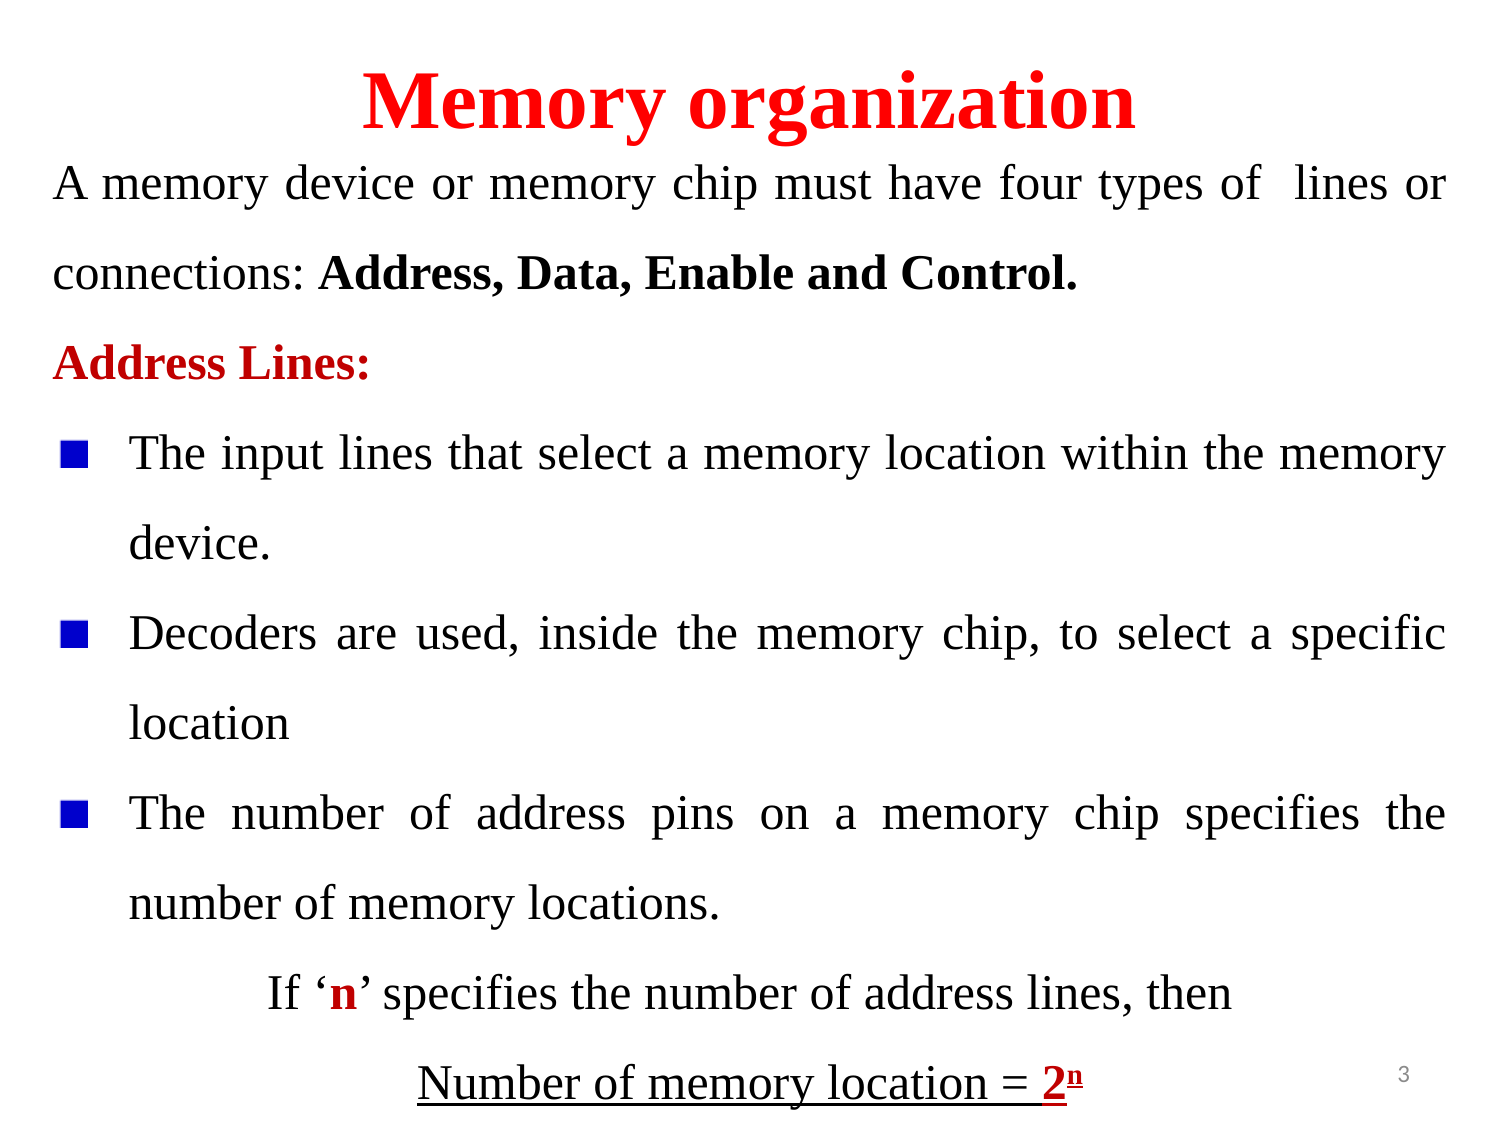

Memory organization
A memory device or memory chip must have four types of  lines or connections: Address, Data, Enable and Control.
Address Lines:
The input lines that select a memory location within the memory device.
Decoders are used, inside the memory chip, to select a specific location
The number of address pins on a memory chip specifies the number of memory locations.
If ‘n’ specifies the number of address lines, then
Number of memory location = 2n
3